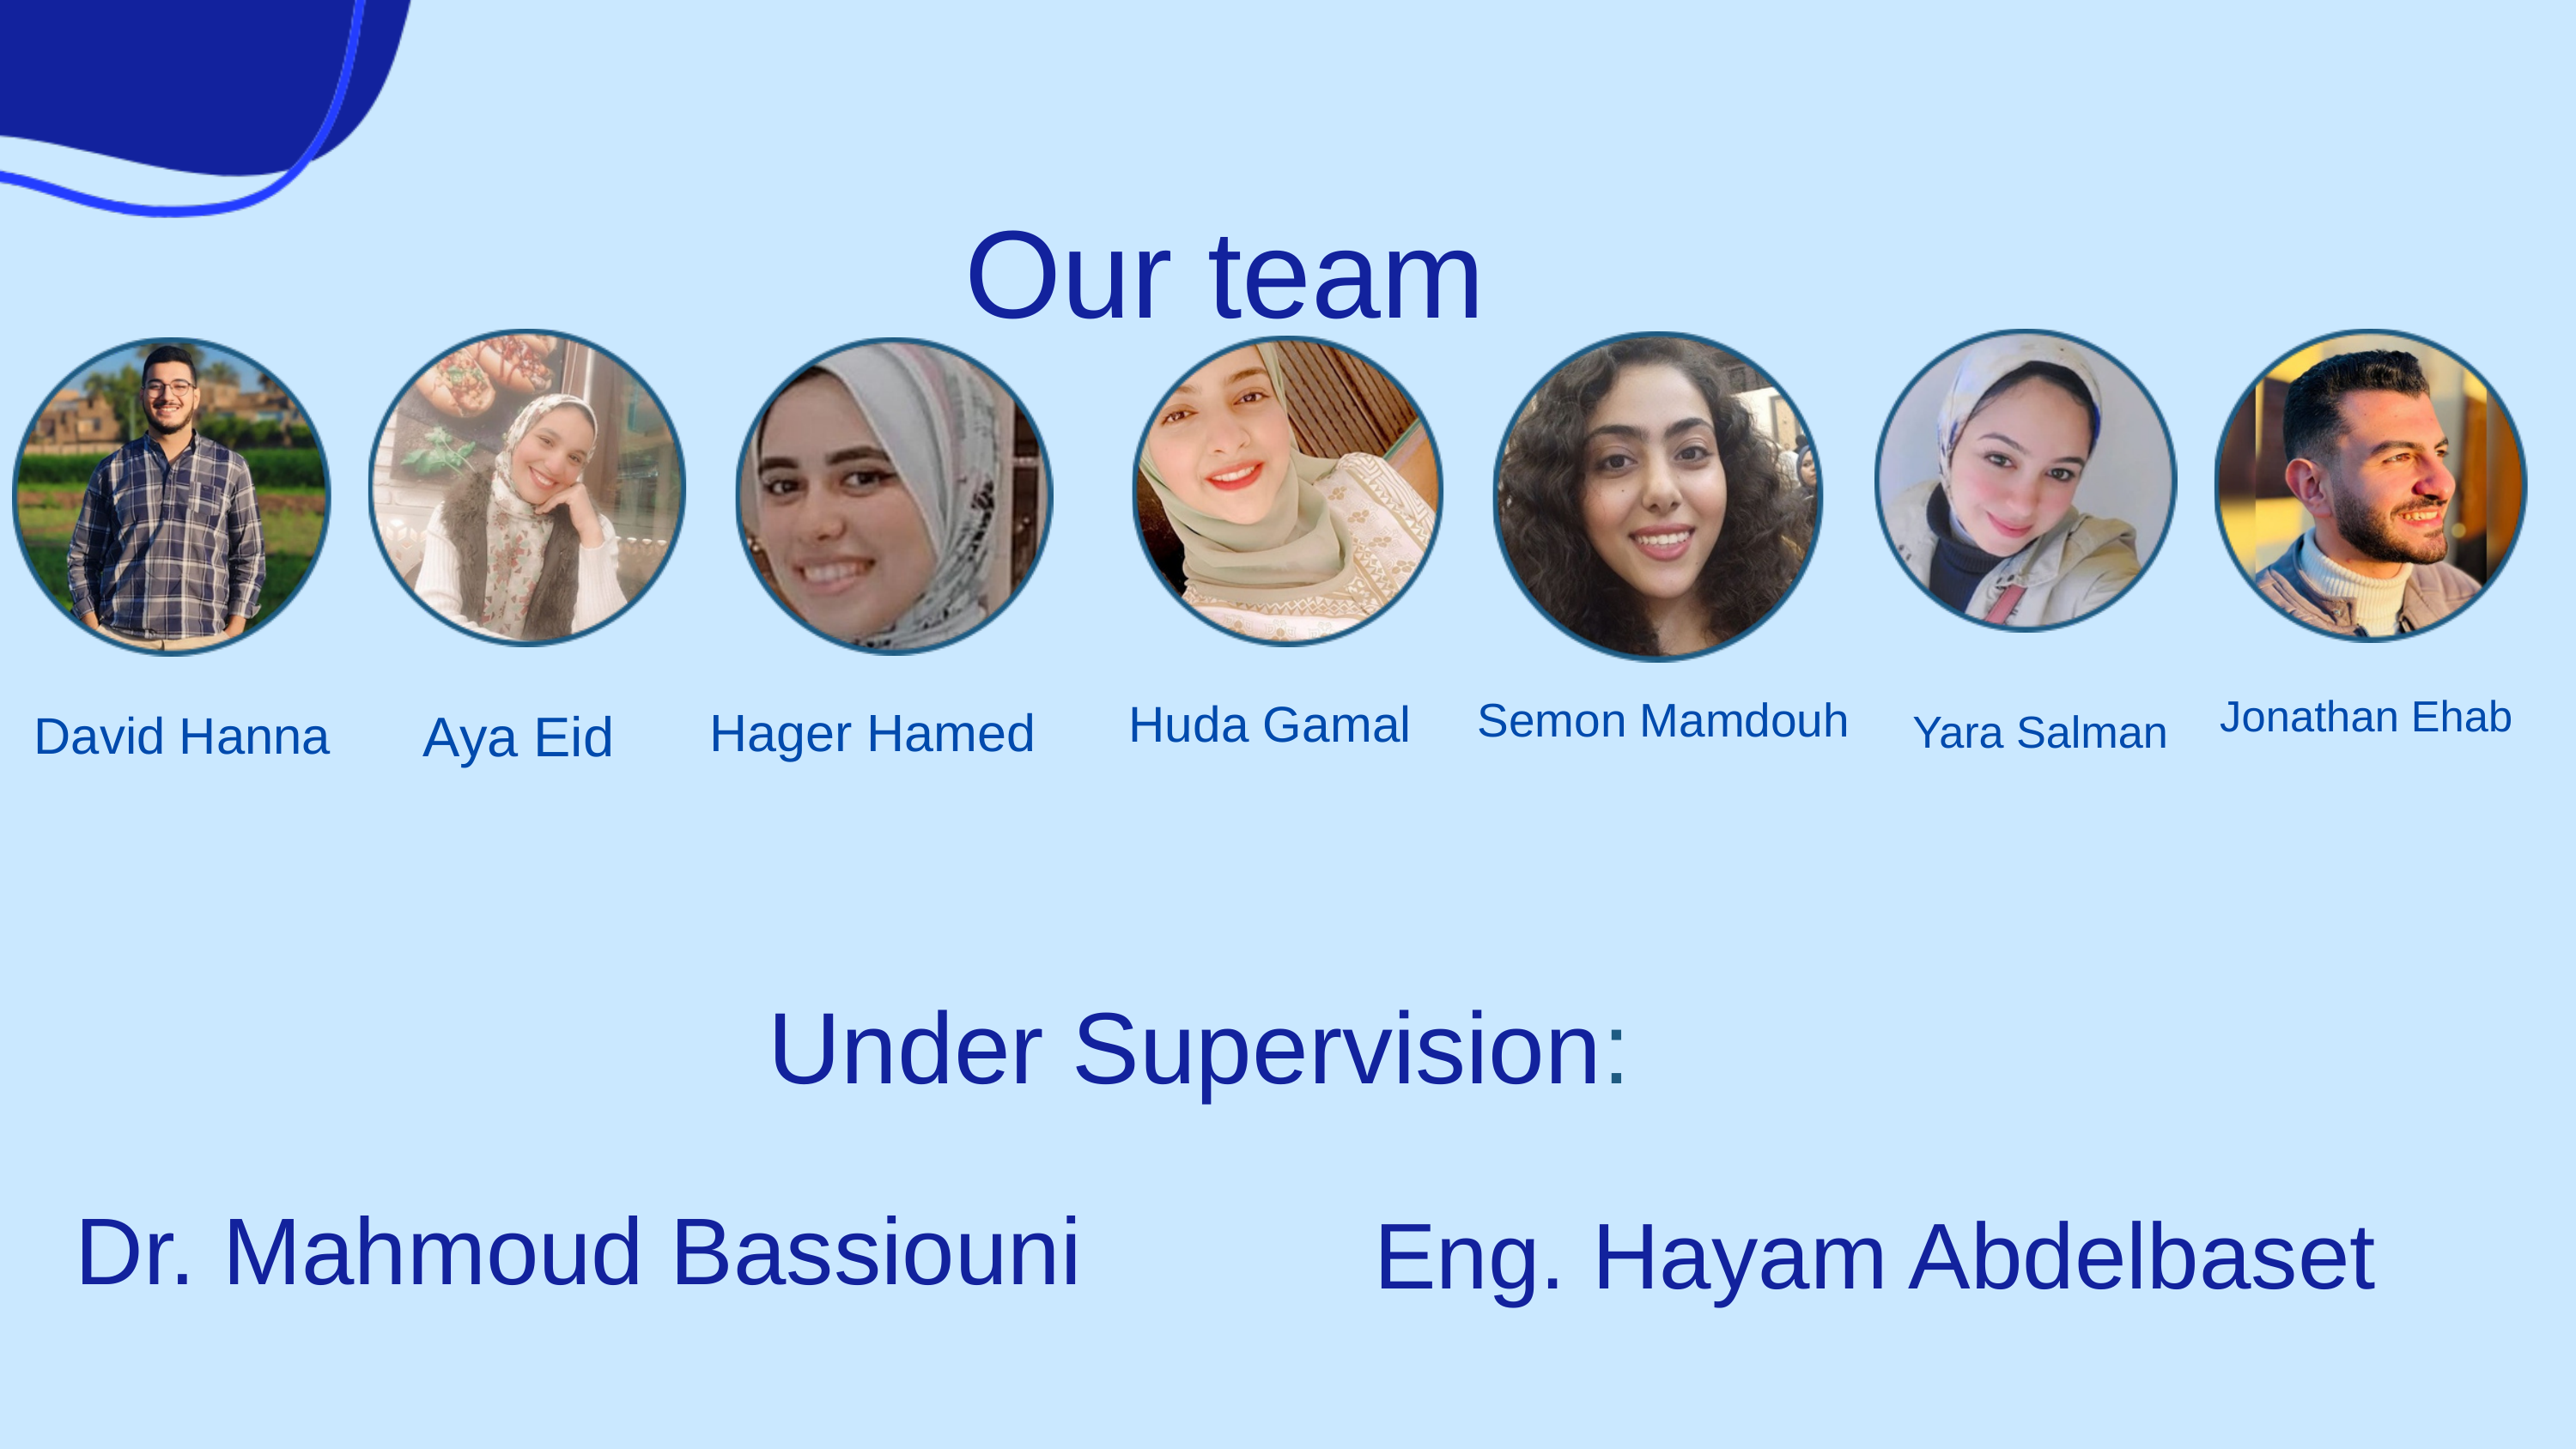

Our team

Yara Salman
Semon Mamdouh
Jonathan Ehab
Huda Gamal
Hager Hamed
Aya Eid
David Hanna
Under Supervision:
Dr. Mahmoud Bassiouni
 Eng. Hayam Abdelbaset